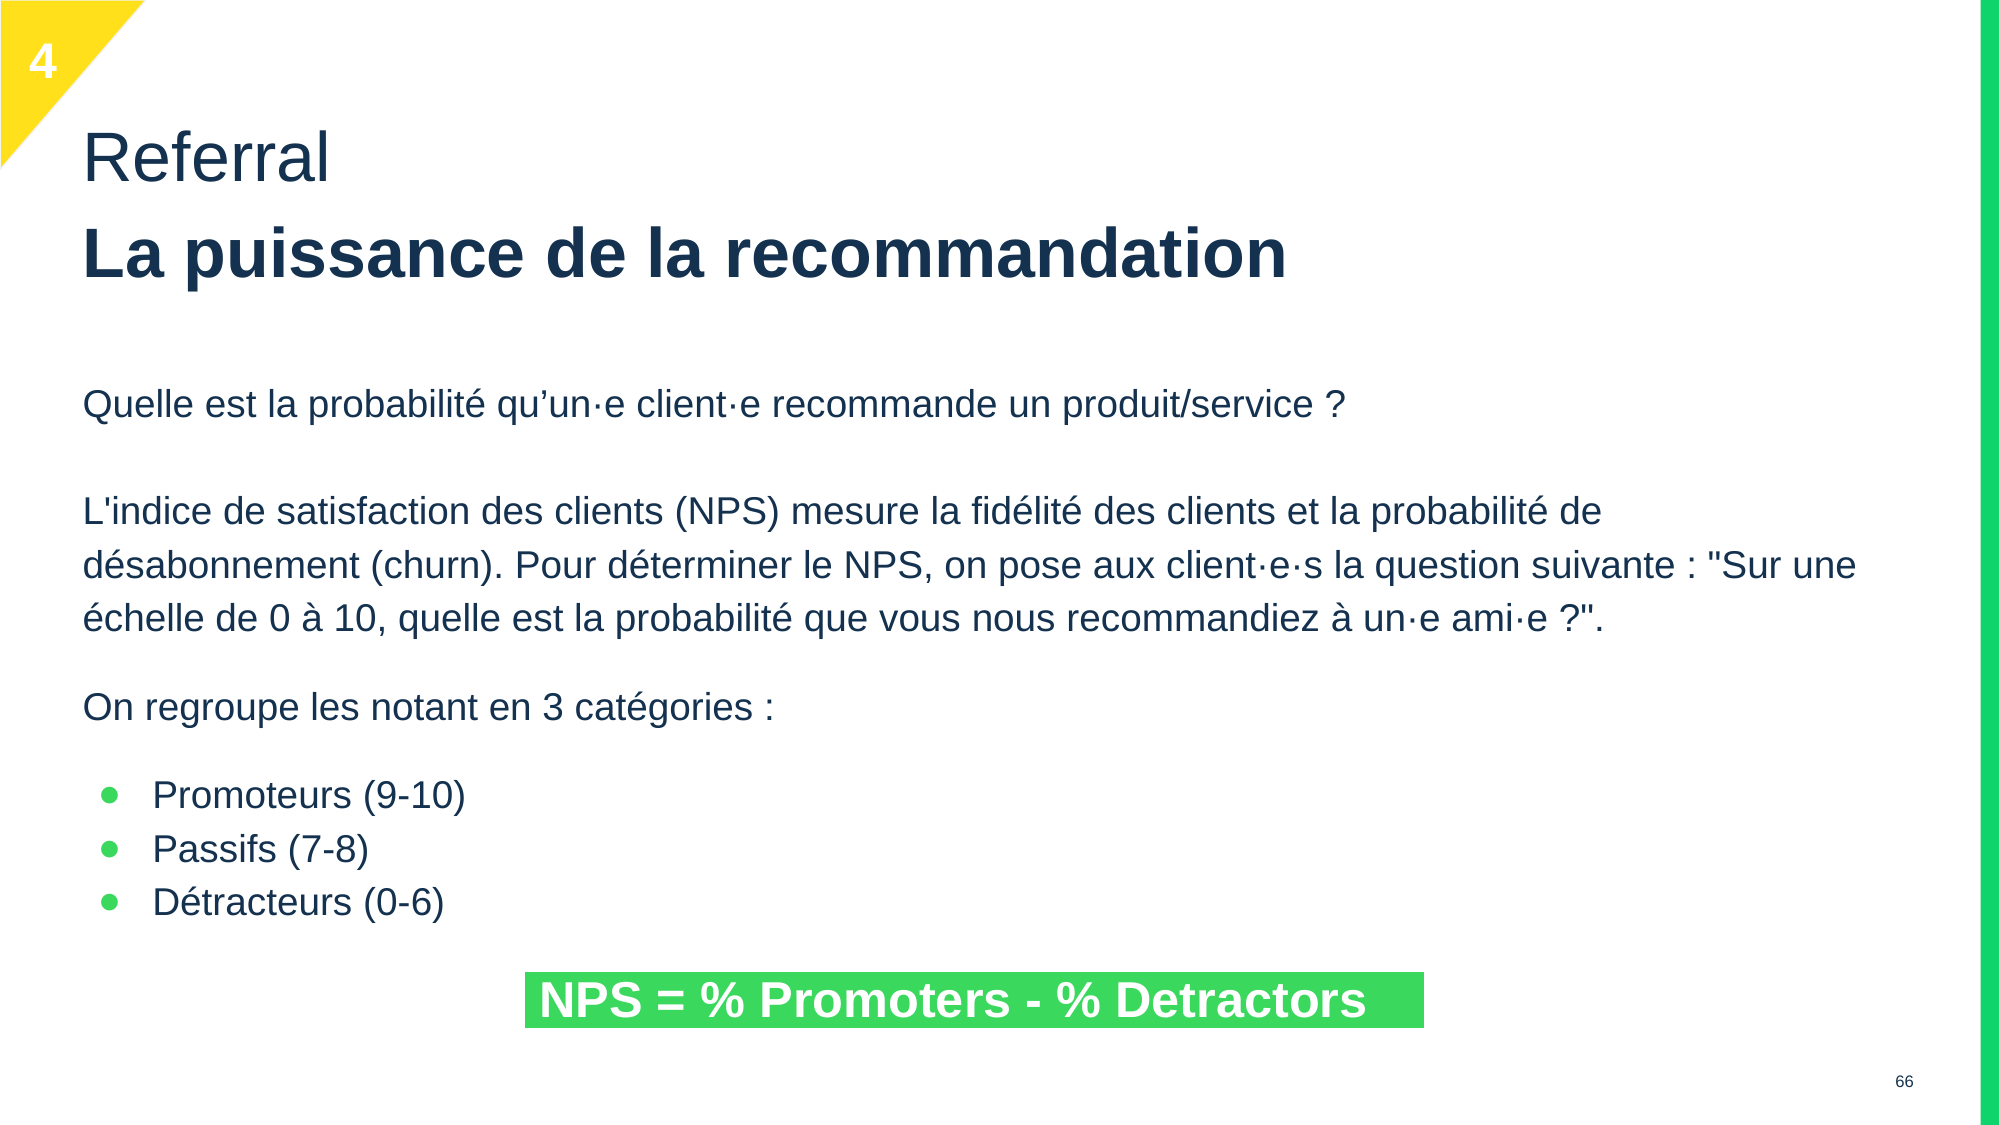

4
# Referral La puissance de la recommandation
Quelle est la probabilité qu’un·e client·e recommande un produit/service ?
L'indice de satisfaction des clients (NPS) mesure la fidélité des clients et la probabilité de désabonnement (churn). Pour déterminer le NPS, on pose aux client·e·s la question suivante : "Sur une échelle de 0 à 10, quelle est la probabilité que vous nous recommandiez à un·e ami·e ?".
On regroupe les notant en 3 catégories :
Promoteurs (9-10)
Passifs (7-8)
Détracteurs (0-6)
 NPS = % Promoters - % Detractorss
66